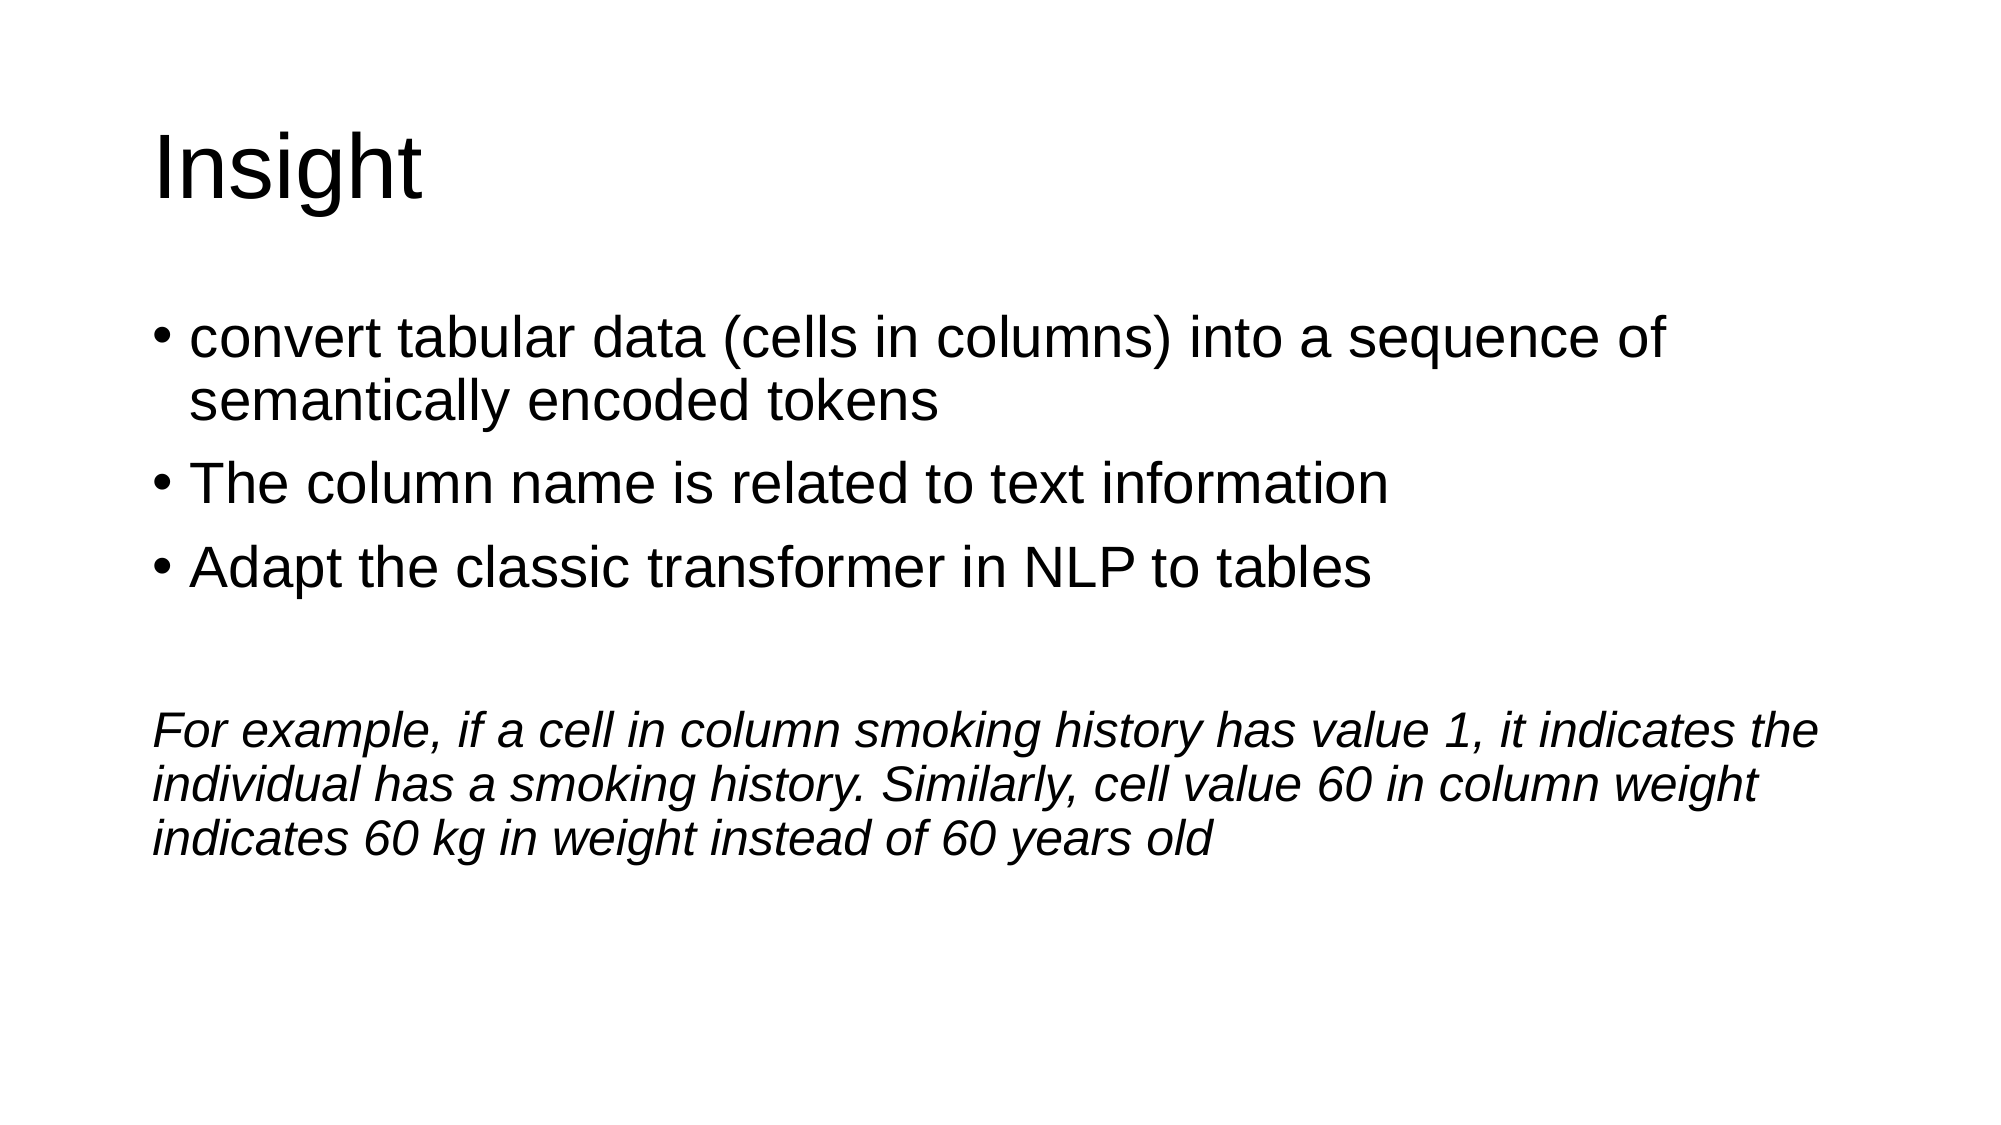

# Insight
convert tabular data (cells in columns) into a sequence of semantically encoded tokens
The column name is related to text information
Adapt the classic transformer in NLP to tables

For example, if a cell in column smoking history has value 1, it indicates the individual has a smoking history. Similarly, cell value 60 in column weight indicates 60 kg in weight instead of 60 years old